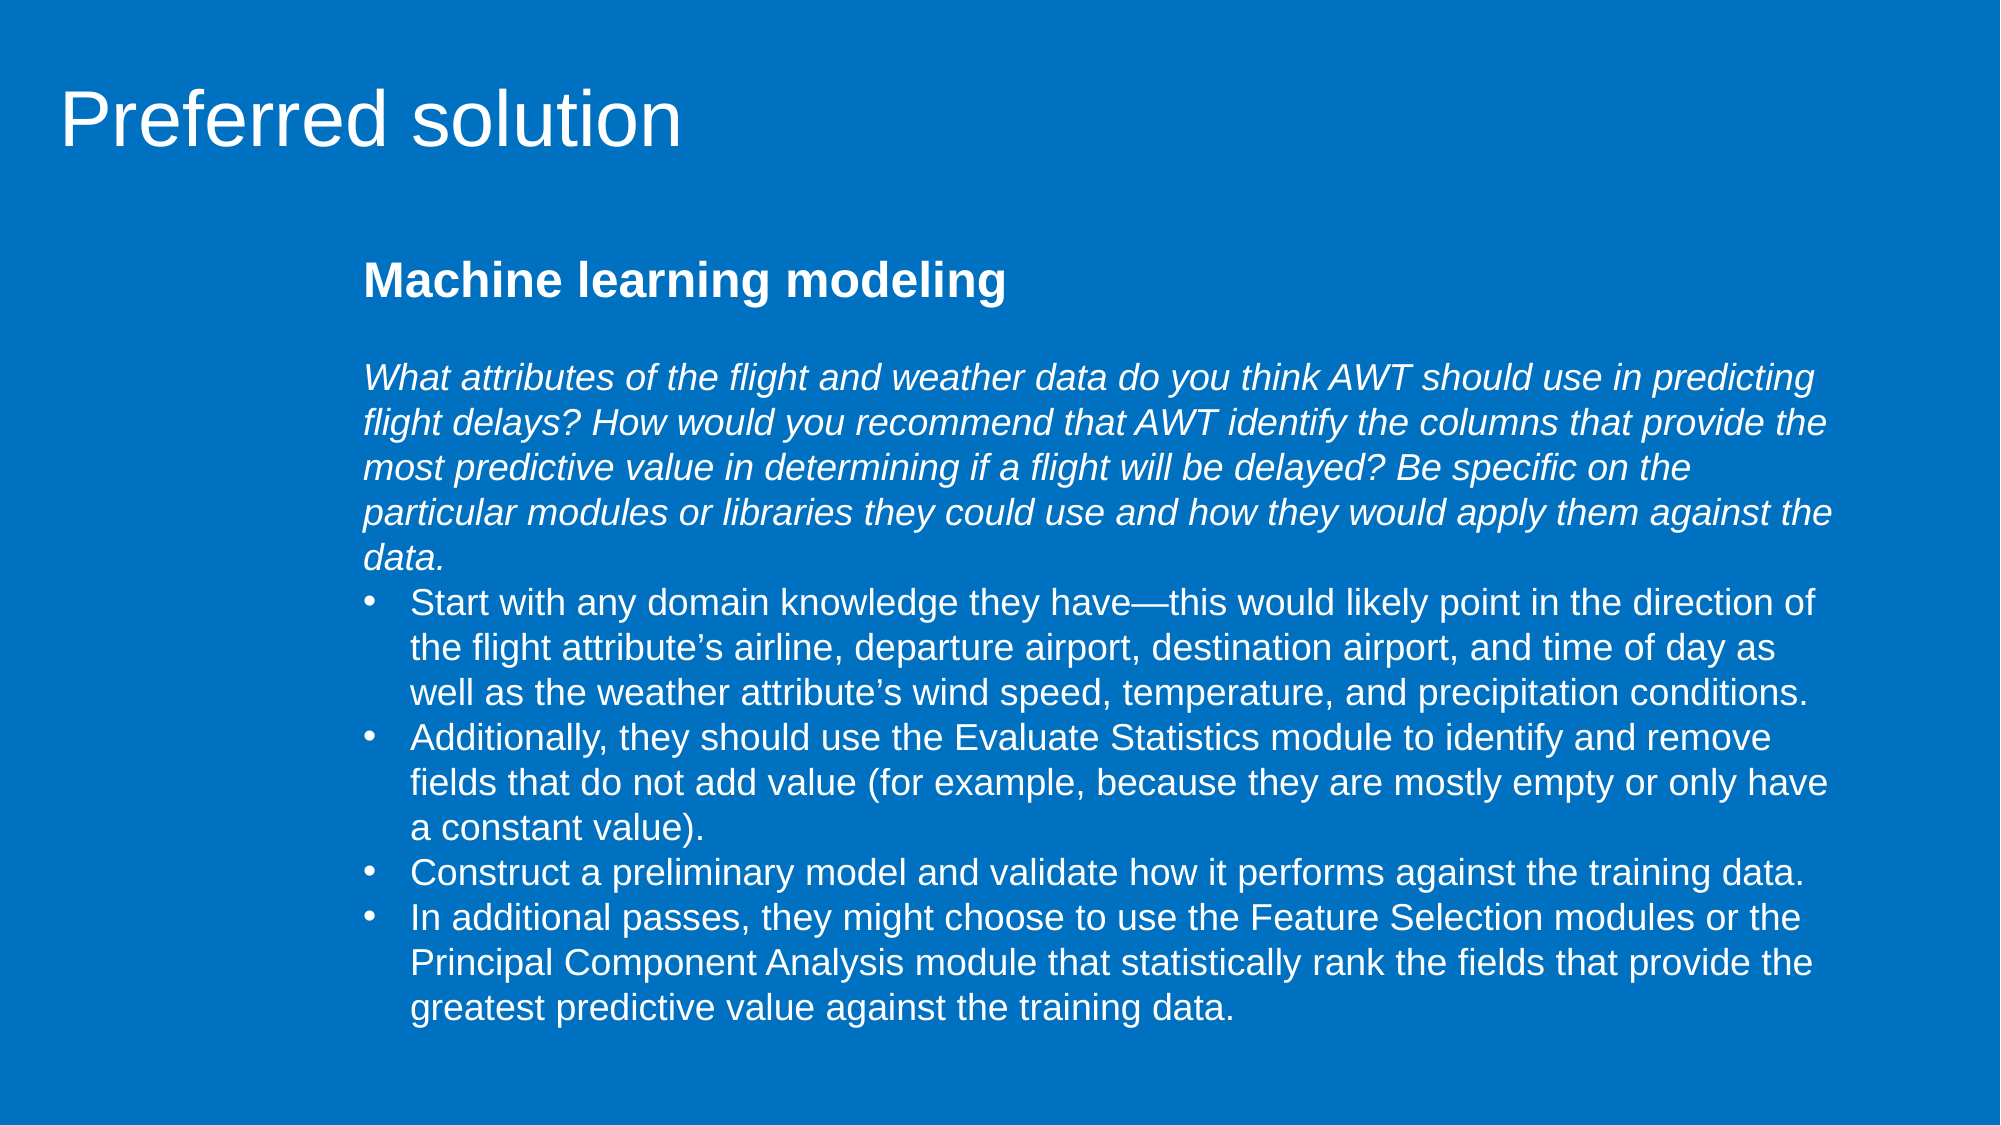

# Preferred solution
Machine learning modeling

What attributes of the flight and weather data do you think AWT should use in predicting flight delays? How would you recommend that AWT identify the columns that provide the most predictive value in determining if a flight will be delayed? Be specific on the particular modules or libraries they could use and how they would apply them against the data.
Start with any domain knowledge they have—this would likely point in the direction of the flight attribute’s airline, departure airport, destination airport, and time of day as well as the weather attribute’s wind speed, temperature, and precipitation conditions.
Additionally, they should use the Evaluate Statistics module to identify and remove fields that do not add value (for example, because they are mostly empty or only have a constant value).
Construct a preliminary model and validate how it performs against the training data.
In additional passes, they might choose to use the Feature Selection modules or the Principal Component Analysis module that statistically rank the fields that provide the greatest predictive value against the training data.